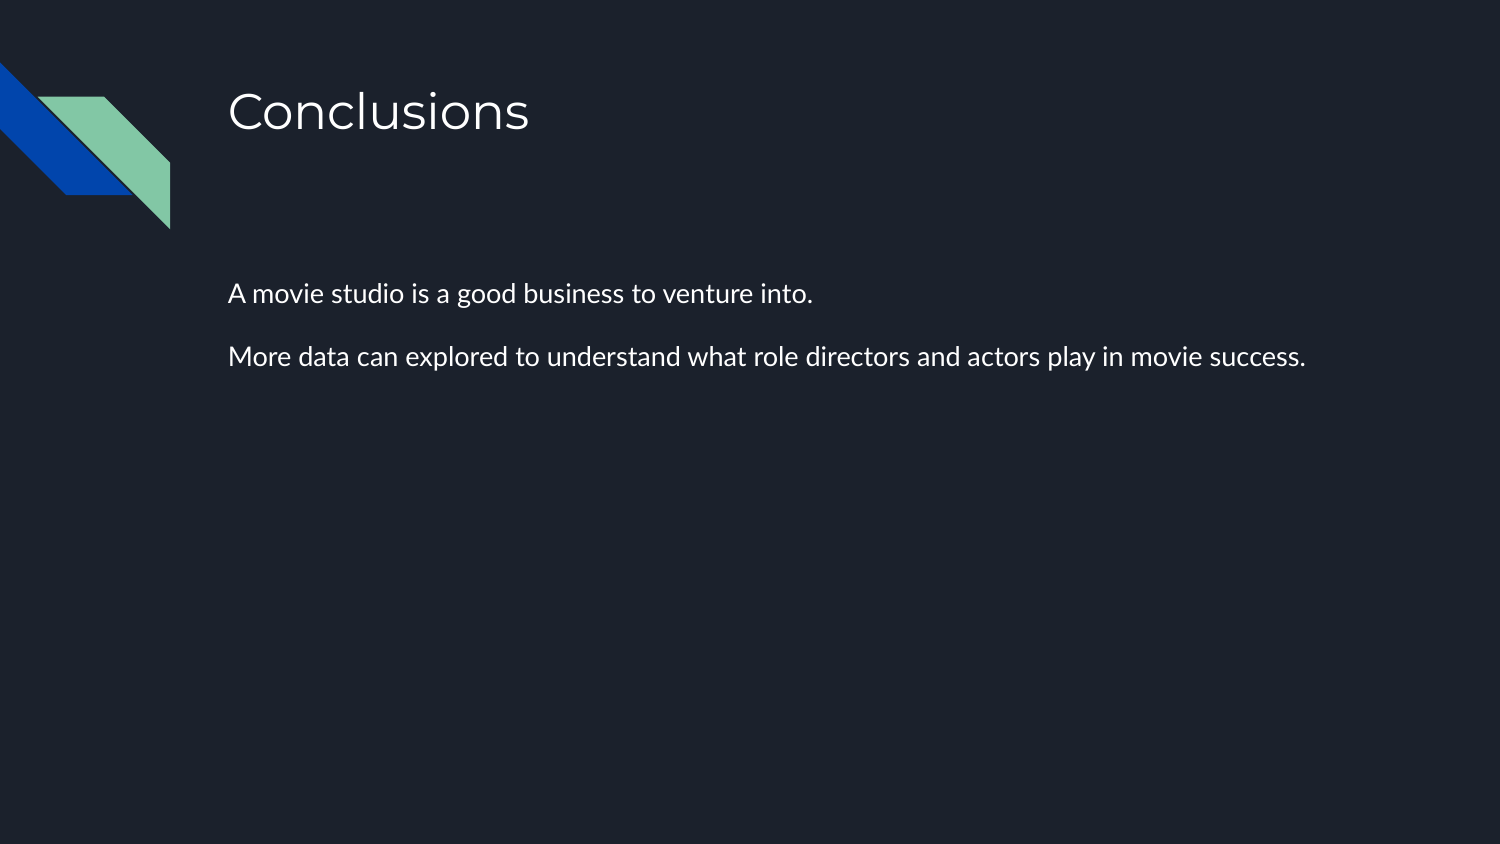

# Conclusions
A movie studio is a good business to venture into.
More data can explored to understand what role directors and actors play in movie success.